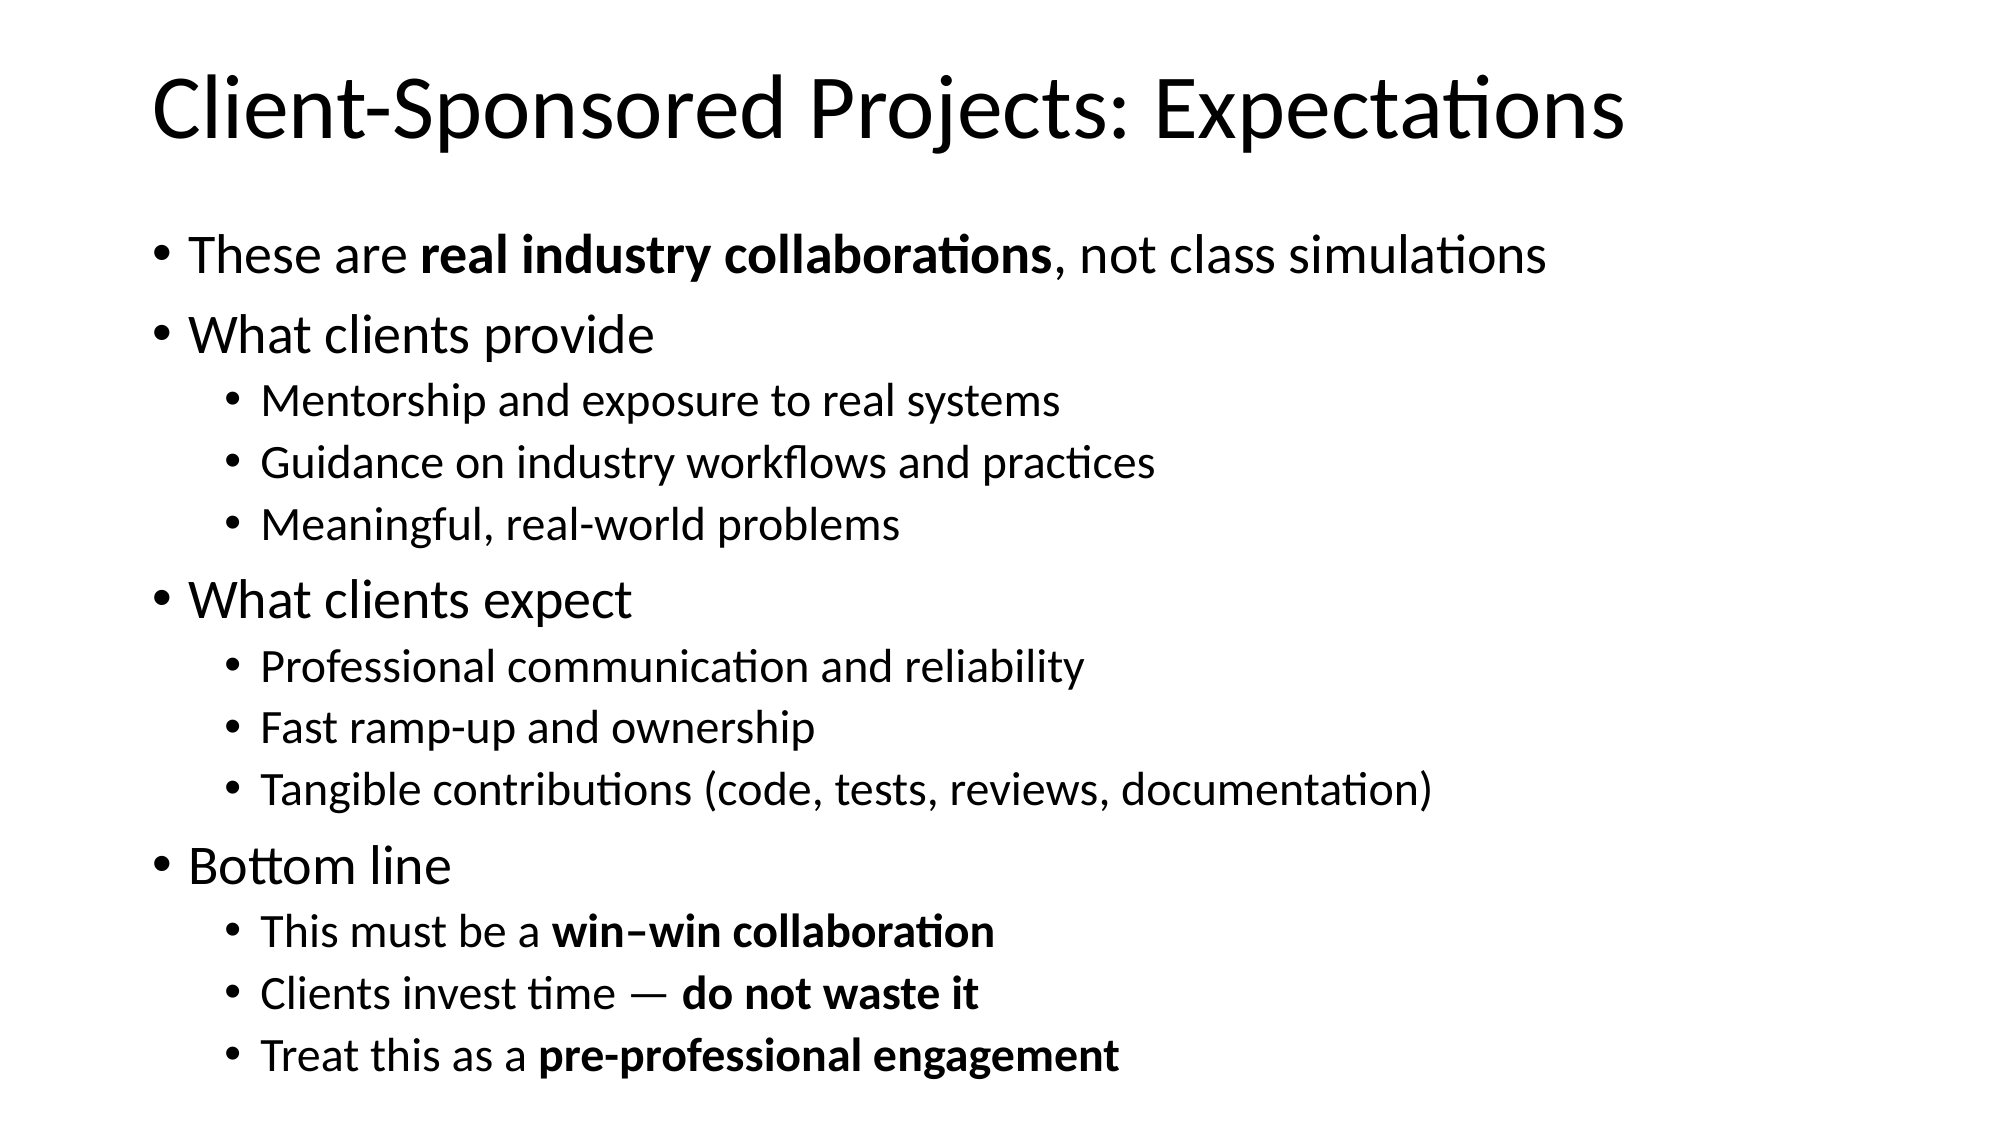

# Client-Sponsored Projects: Expectations
These are real industry collaborations, not class simulations
What clients provide
Mentorship and exposure to real systems
Guidance on industry workflows and practices
Meaningful, real-world problems
What clients expect
Professional communication and reliability
Fast ramp-up and ownership
Tangible contributions (code, tests, reviews, documentation)
Bottom line
This must be a win–win collaboration
Clients invest time — do not waste it
Treat this as a pre-professional engagement